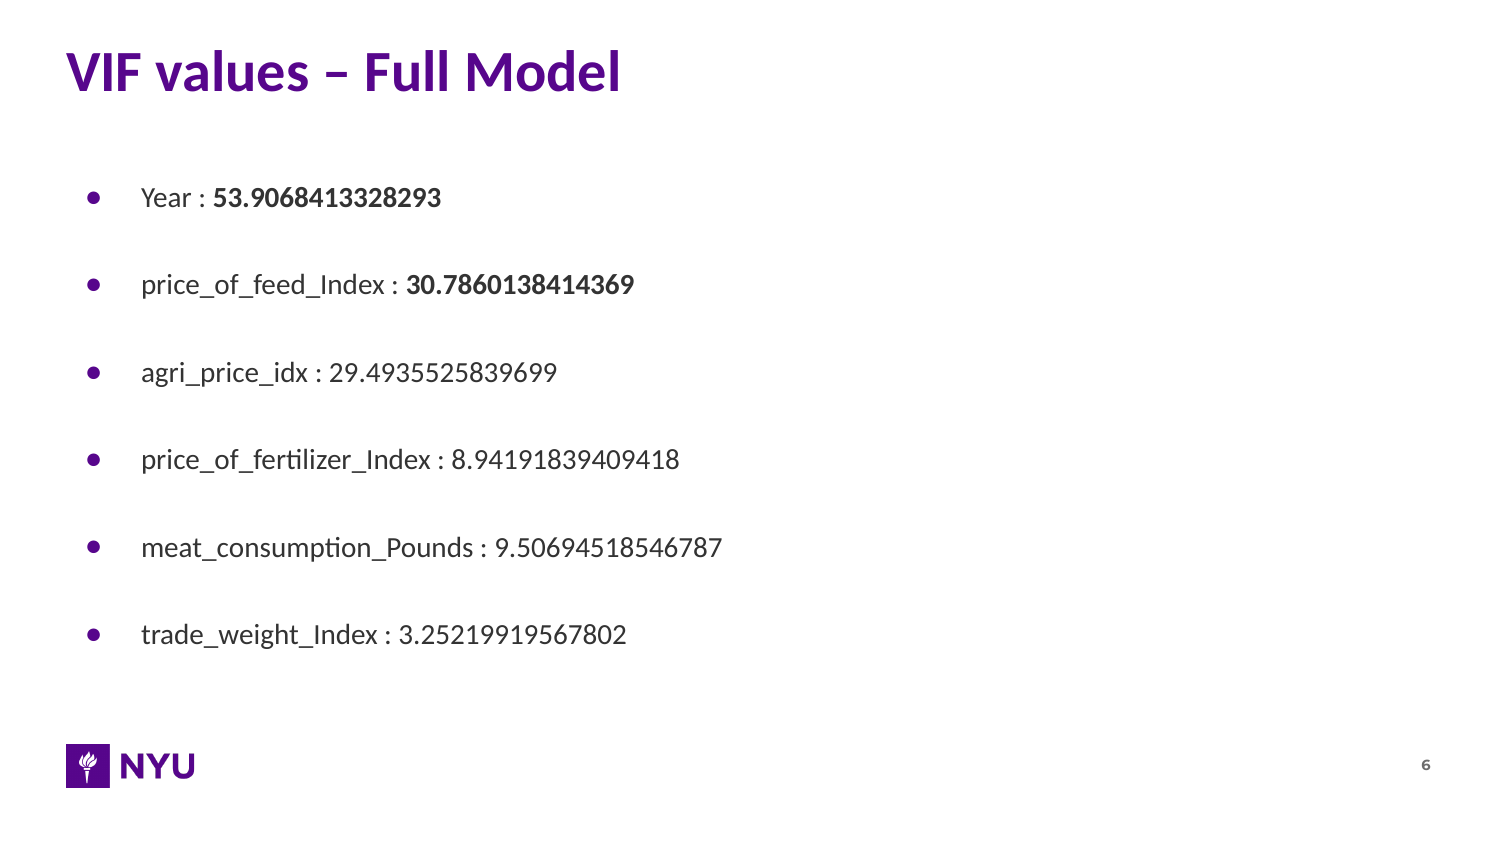

# VIF values – Full Model

Year : 53.9068413328293

price_of_feed_Index : 30.7860138414369

agri_price_idx : 29.4935525839699

price_of_fertilizer_Index : 8.94191839409418

meat_consumption_Pounds : 9.50694518546787

trade_weight_Index : 3.25219919567802